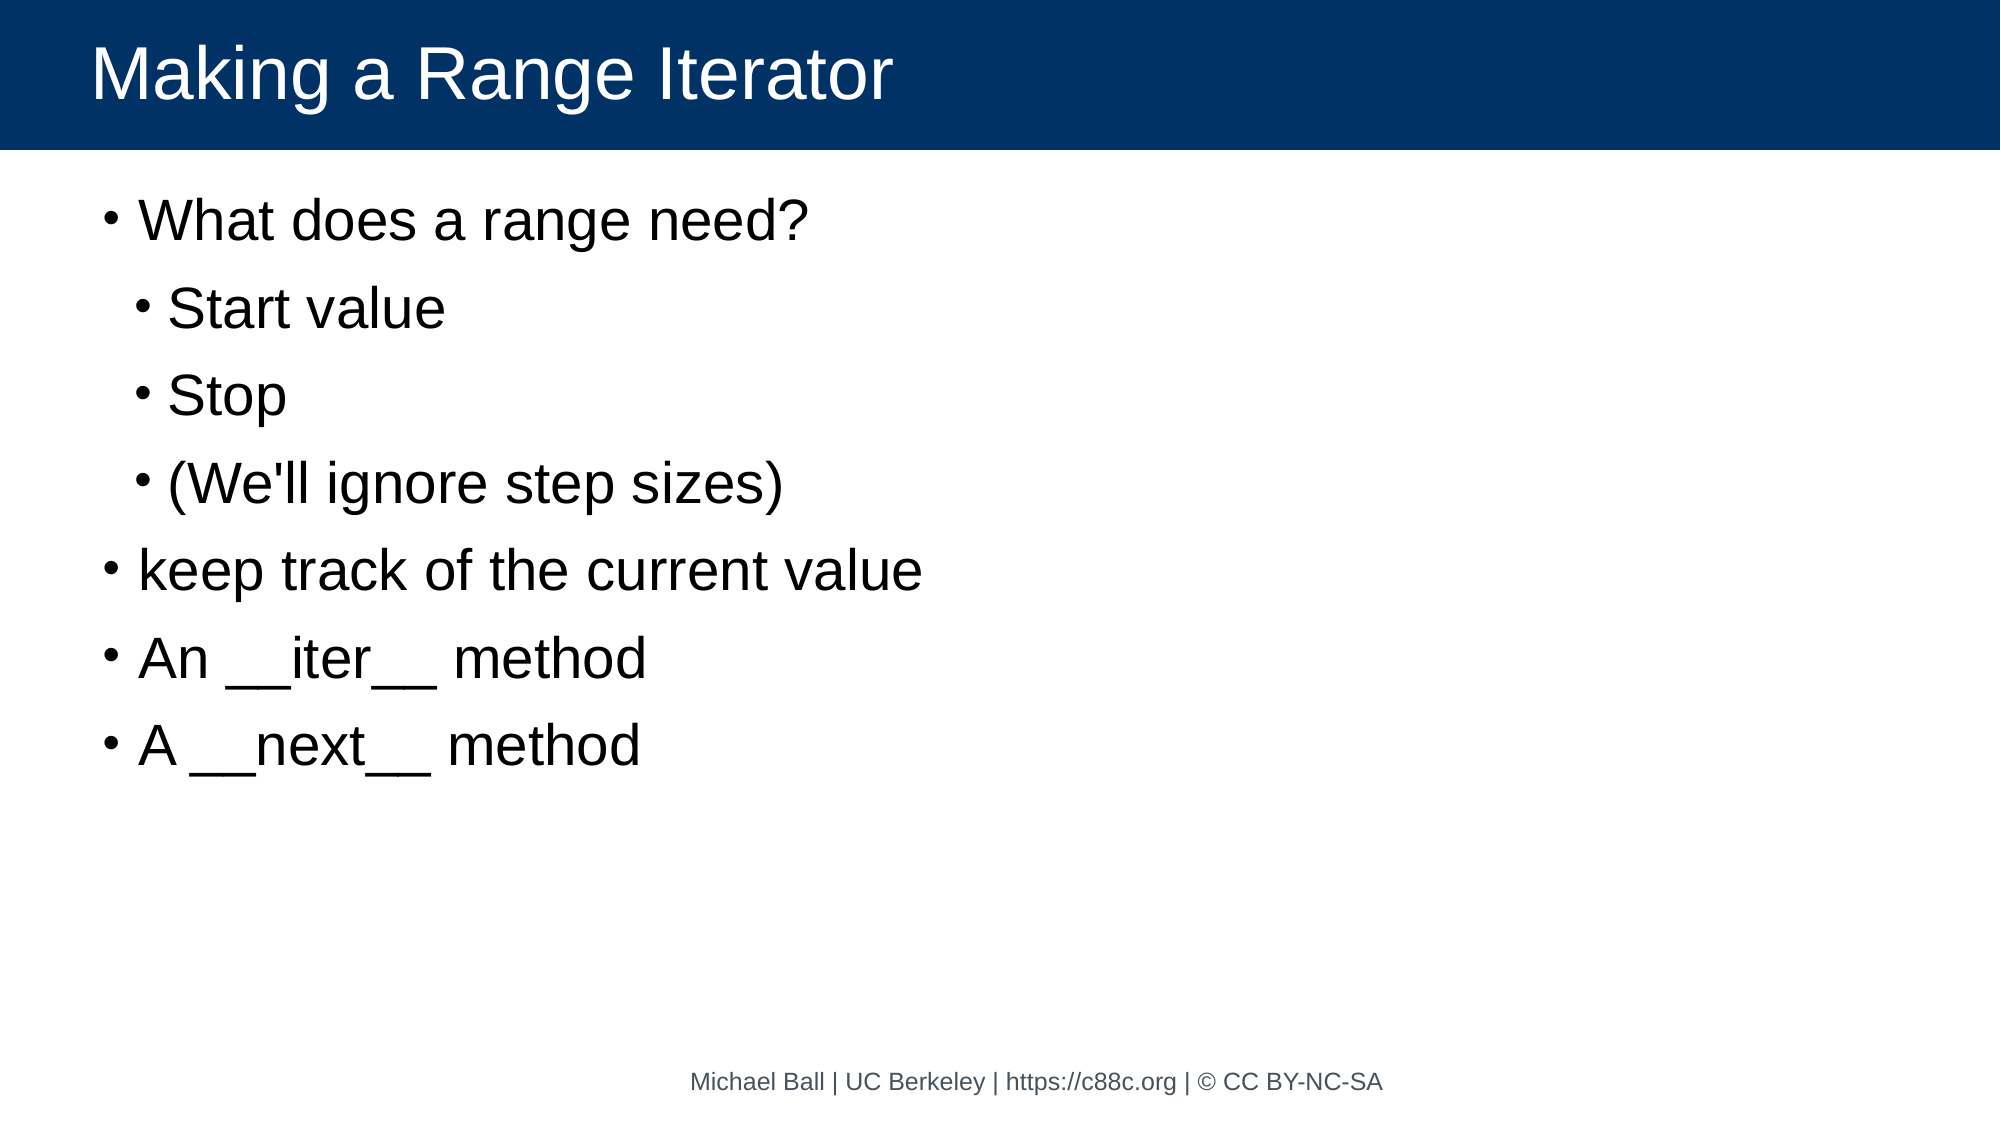

# Making a Range Iterator
 What does a range need?
 Start value
 Stop
 (We'll ignore step sizes)
 keep track of the current value
 An __iter__ method
 A __next__ method
Michael Ball | UC Berkeley | https://c88c.org | © CC BY-NC-SA